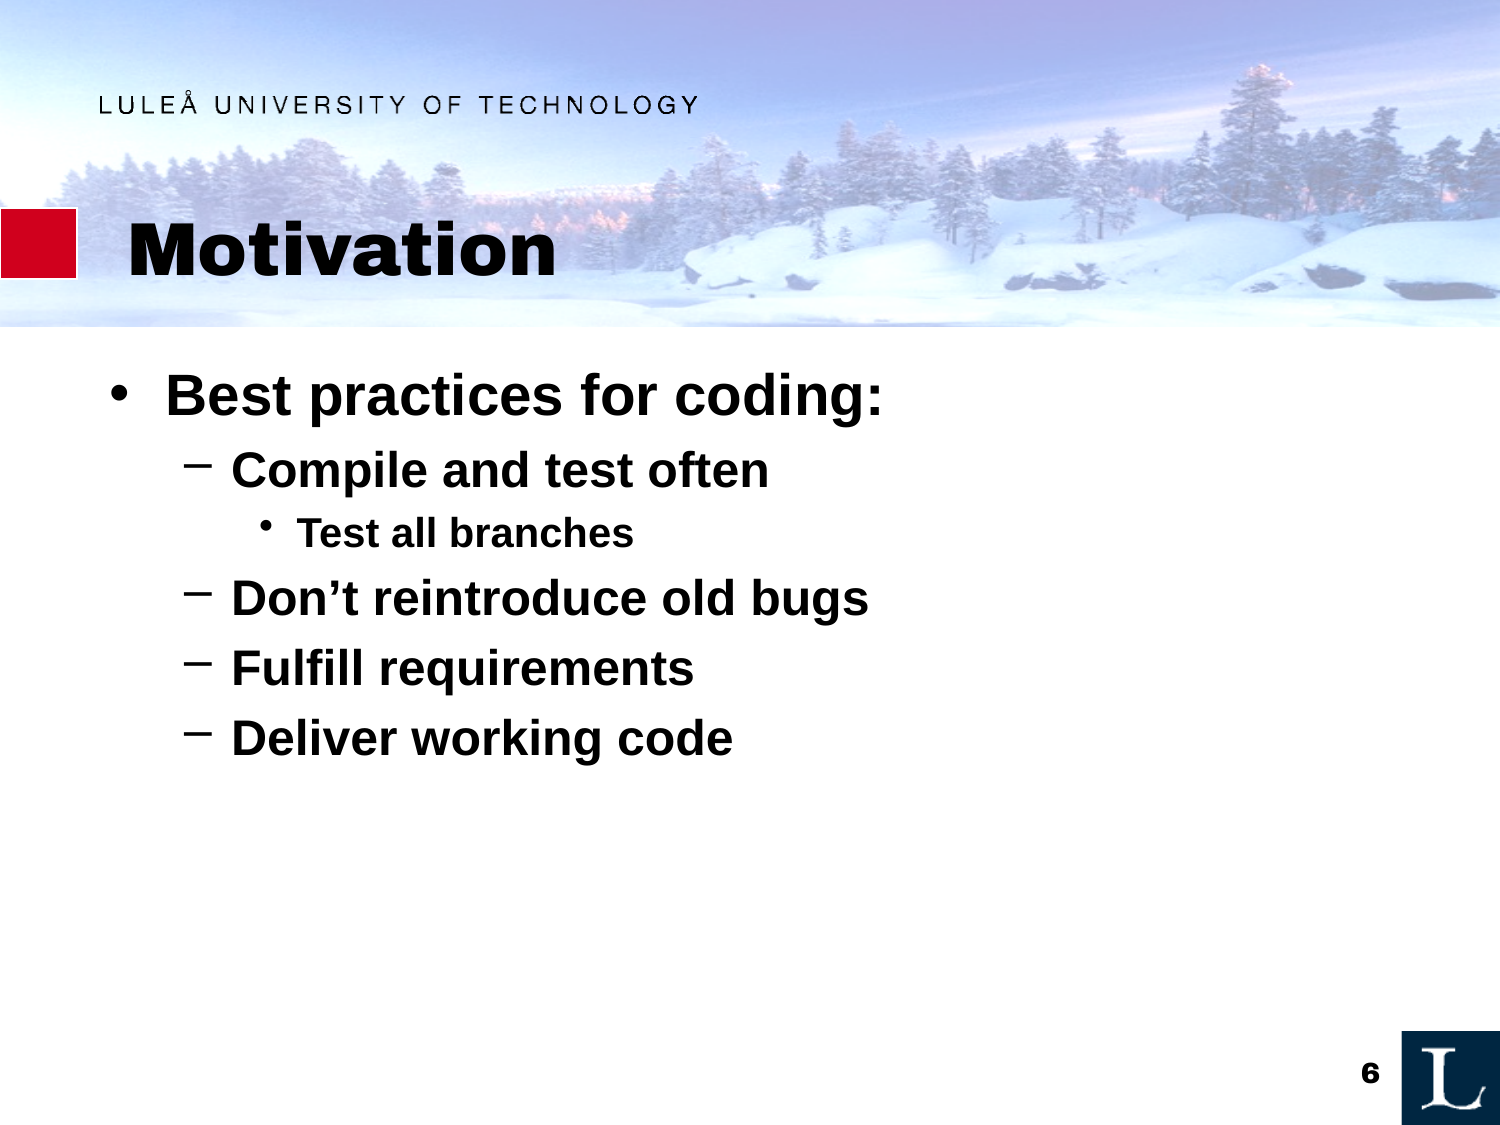

# Motivation
Best practices for coding:
Compile and test often
Test all branches
Don’t reintroduce old bugs
Fulfill requirements
Deliver working code
6